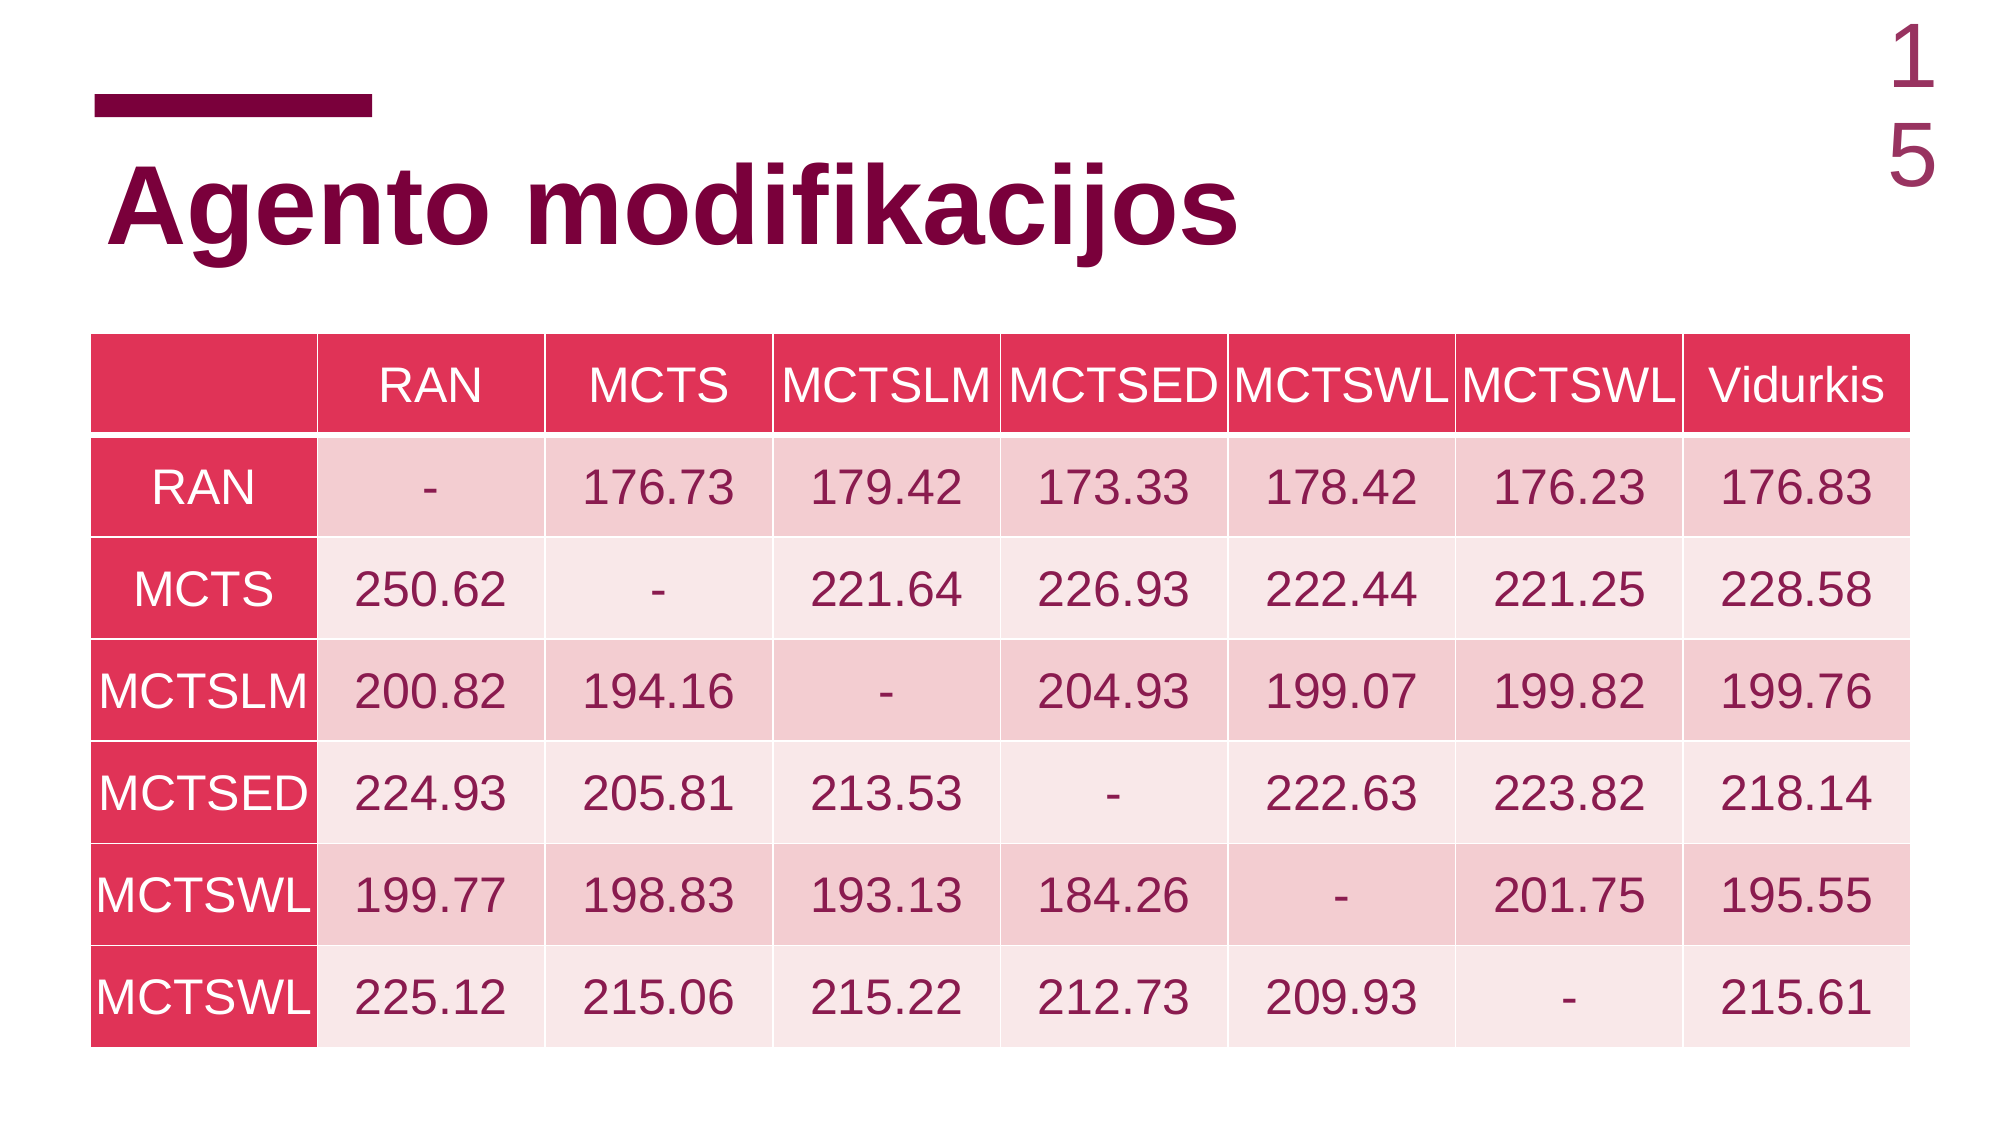

15
Agento modifikacijos
|  | RAN | MCTS | MCTSLM | MCTSED | MCTSWL | MCTSWL | Vidurkis |
| --- | --- | --- | --- | --- | --- | --- | --- |
| RAN | - | 176.73 | 179.42 | 173.33 | 178.42 | 176.23 | 176.83 |
| MCTS | 250.62 | - | 221.64 | 226.93 | 222.44 | 221.25 | 228.58 |
| MCTSLM | 200.82 | 194.16 | - | 204.93 | 199.07 | 199.82 | 199.76 |
| MCTSED | 224.93 | 205.81 | 213.53 | - | 222.63 | 223.82 | 218.14 |
| MCTSWL | 199.77 | 198.83 | 193.13 | 184.26 | - | 201.75 | 195.55 |
| MCTSWL | 225.12 | 215.06 | 215.22 | 212.73 | 209.93 | - | 215.61 |